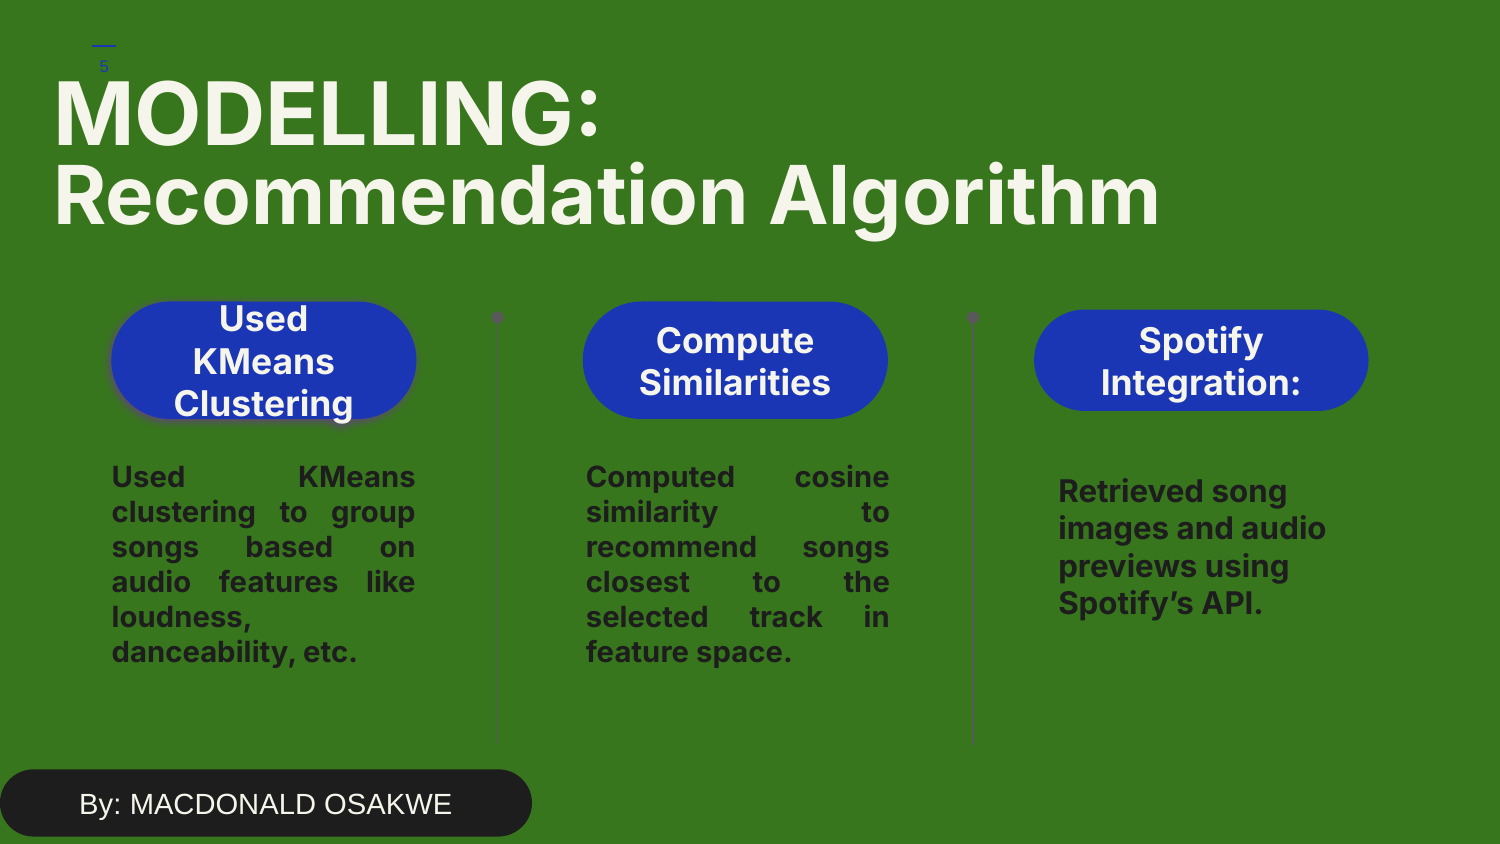

5
# MODELLING:
Recommendation Algorithm

Used KMeans Clustering
Compute Similarities
Spotify Integration:
Used KMeans clustering to group songs based on audio features like loudness, danceability, etc.

Computed cosine similarity to recommend songs closest to the selected track in feature space.

Retrieved song images and audio previews using Spotify’s API.
By: MACDONALD OSAKWE